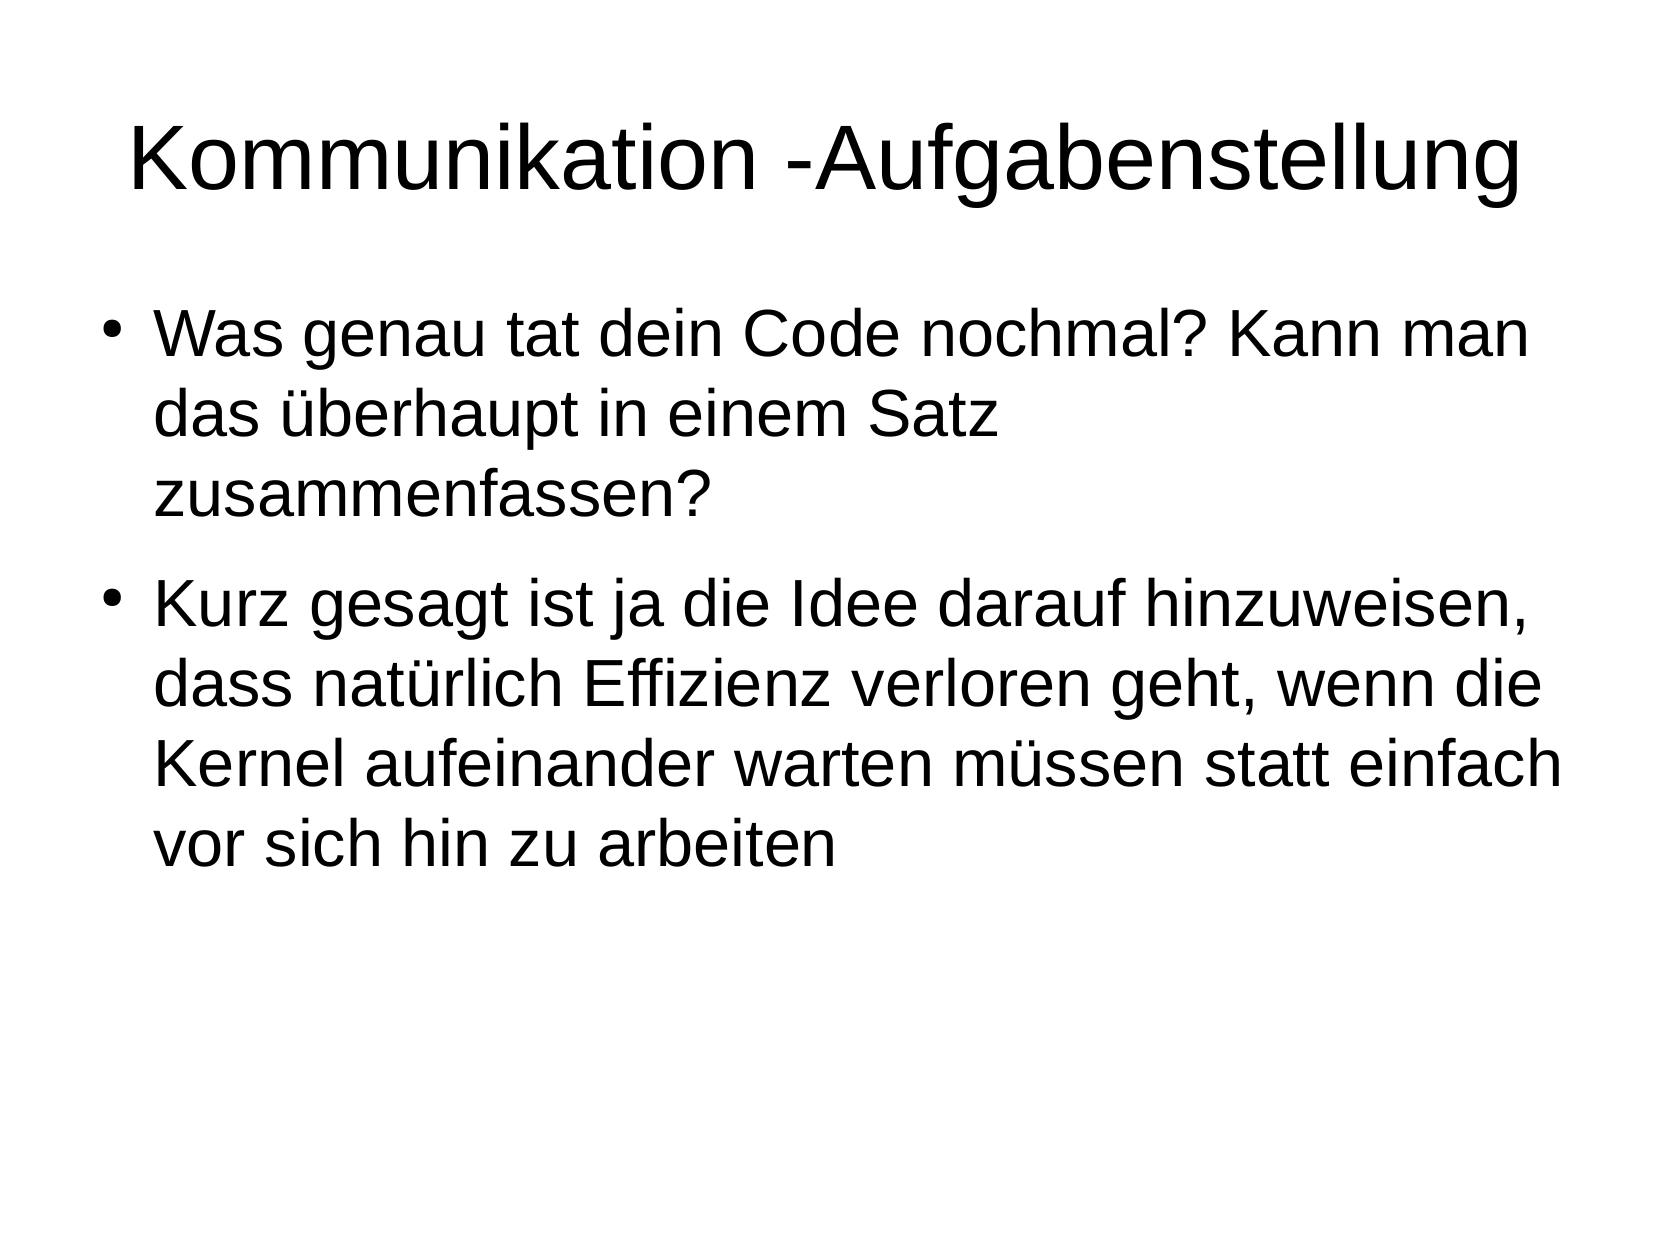

Kommunikation -Aufgabenstellung
Was genau tat dein Code nochmal? Kann man das überhaupt in einem Satz zusammenfassen?
Kurz gesagt ist ja die Idee darauf hinzuweisen, dass natürlich Effizienz verloren geht, wenn die Kernel aufeinander warten müssen statt einfach vor sich hin zu arbeiten